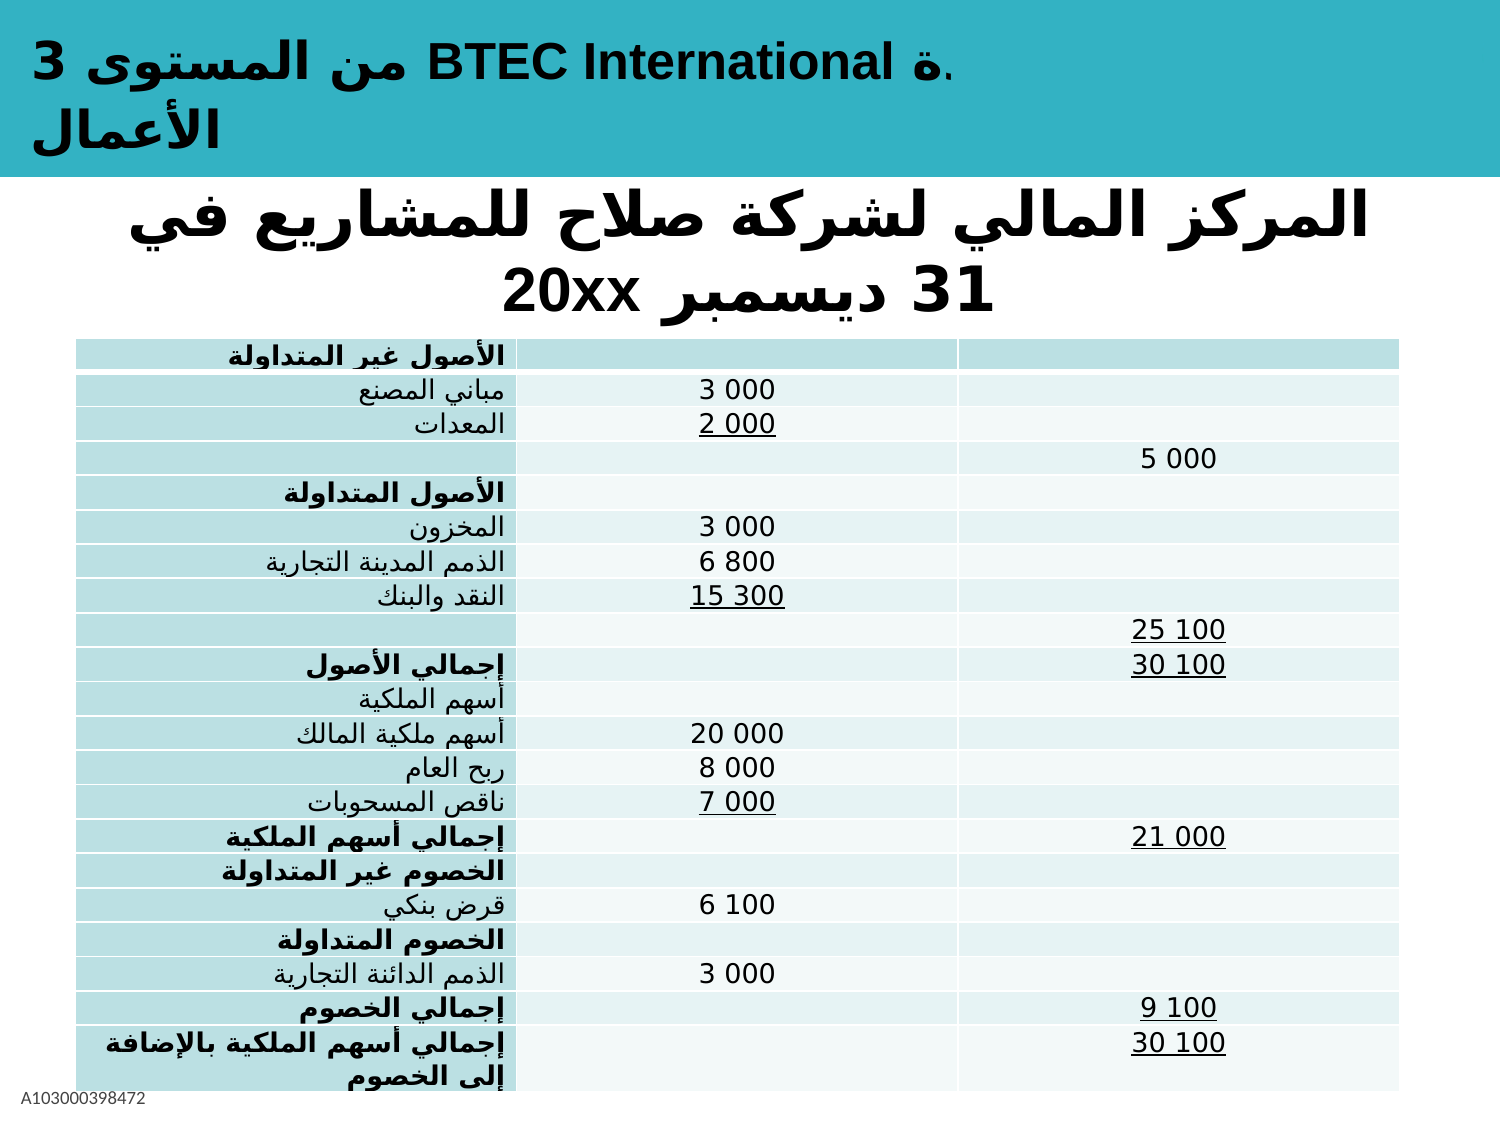

# المركز المالي لشركة صلاح للمشاريع في 31 ديسمبر 20xx
| الأصول غير المتداولة |  |  |
| --- | --- | --- |
| مباني المصنع | 000 3 |  |
| المعدات | 000 2 |  |
|  |  | 000 5 |
| الأصول المتداولة |  |  |
| المخزون | 000 3 |  |
| الذمم المدينة التجارية | 800 6 |  |
| النقد والبنك | 300 15 |  |
|  |  | 100 25 |
| إجمالي الأصول |  | 100 30 |
| أسهم الملكية |  |  |
| أسهم ملكية المالك | 000 20 |  |
| ربح العام | 000 8 |  |
| ناقص المسحوبات | 000 7 |  |
| إجمالي أسهم الملكية |  | 000 21 |
| الخصوم غير المتداولة |  |  |
| قرض بنكي | 100 6 |  |
| الخصوم المتداولة |  |  |
| الذمم الدائنة التجارية | 000 3 |  |
| إجمالي الخصوم |  | 100 9 |
| إجمالي أسهم الملكية بالإضافة إلى الخصوم |  | 100 30 |
A103000398472